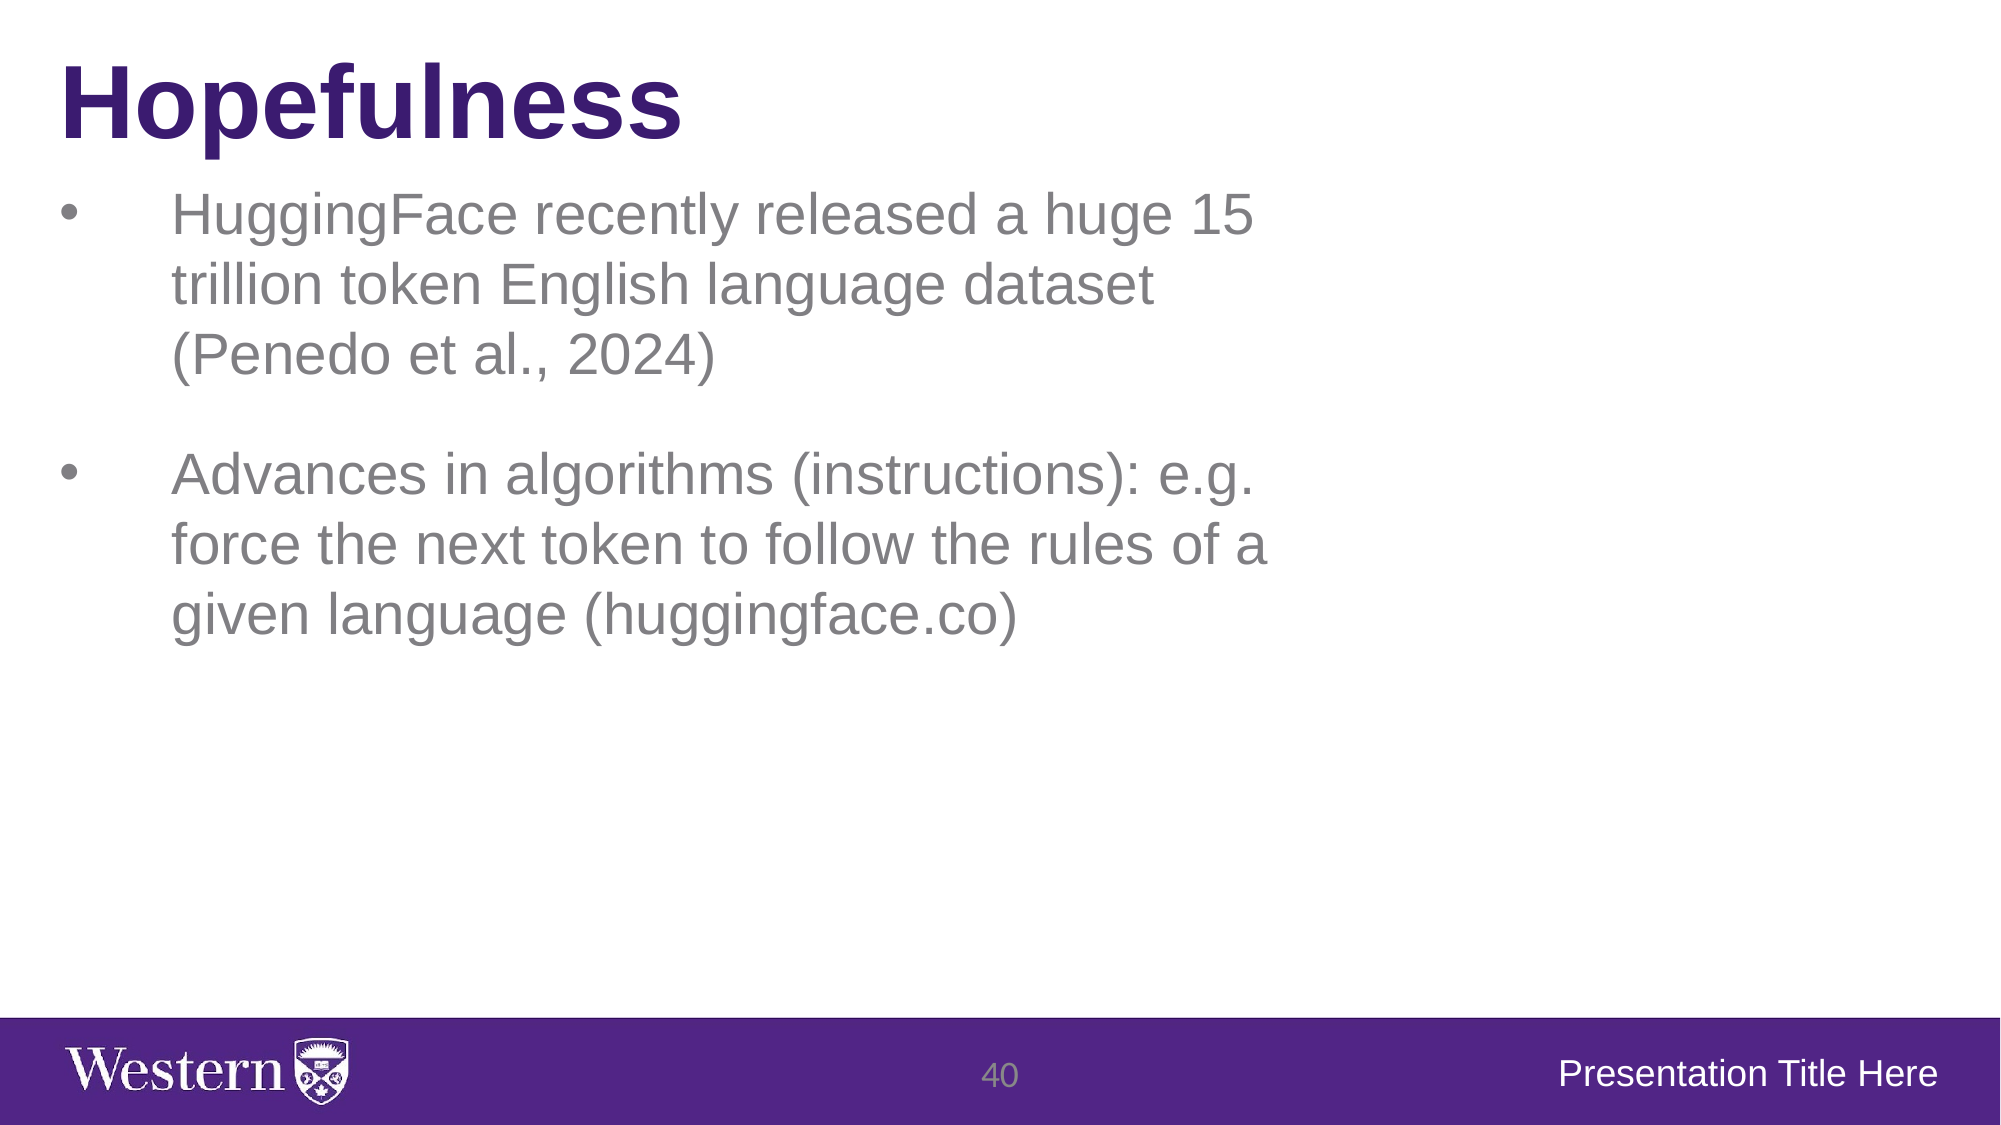

Hopefulness
HuggingFace recently released a huge 15 trillion token English language dataset  (Penedo et al., 2024)
Advances in algorithms (instructions): e.g. force the next token to follow the rules of a given language (huggingface.co)

Presentation Title Here
40